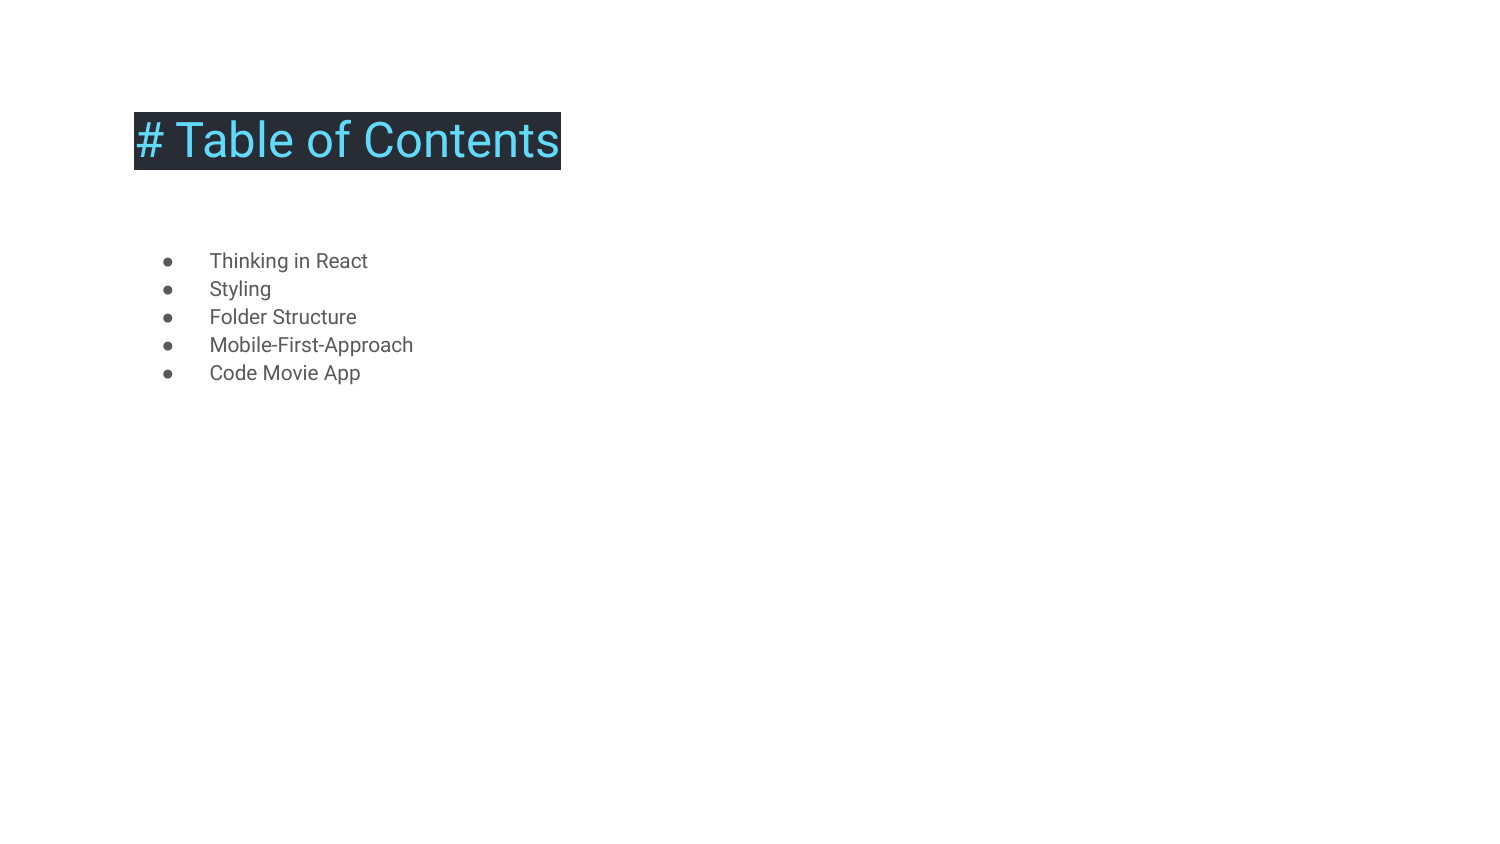

# Table of Contents
Thinking in React
Styling
Folder Structure
Mobile-First-Approach
Code Movie App